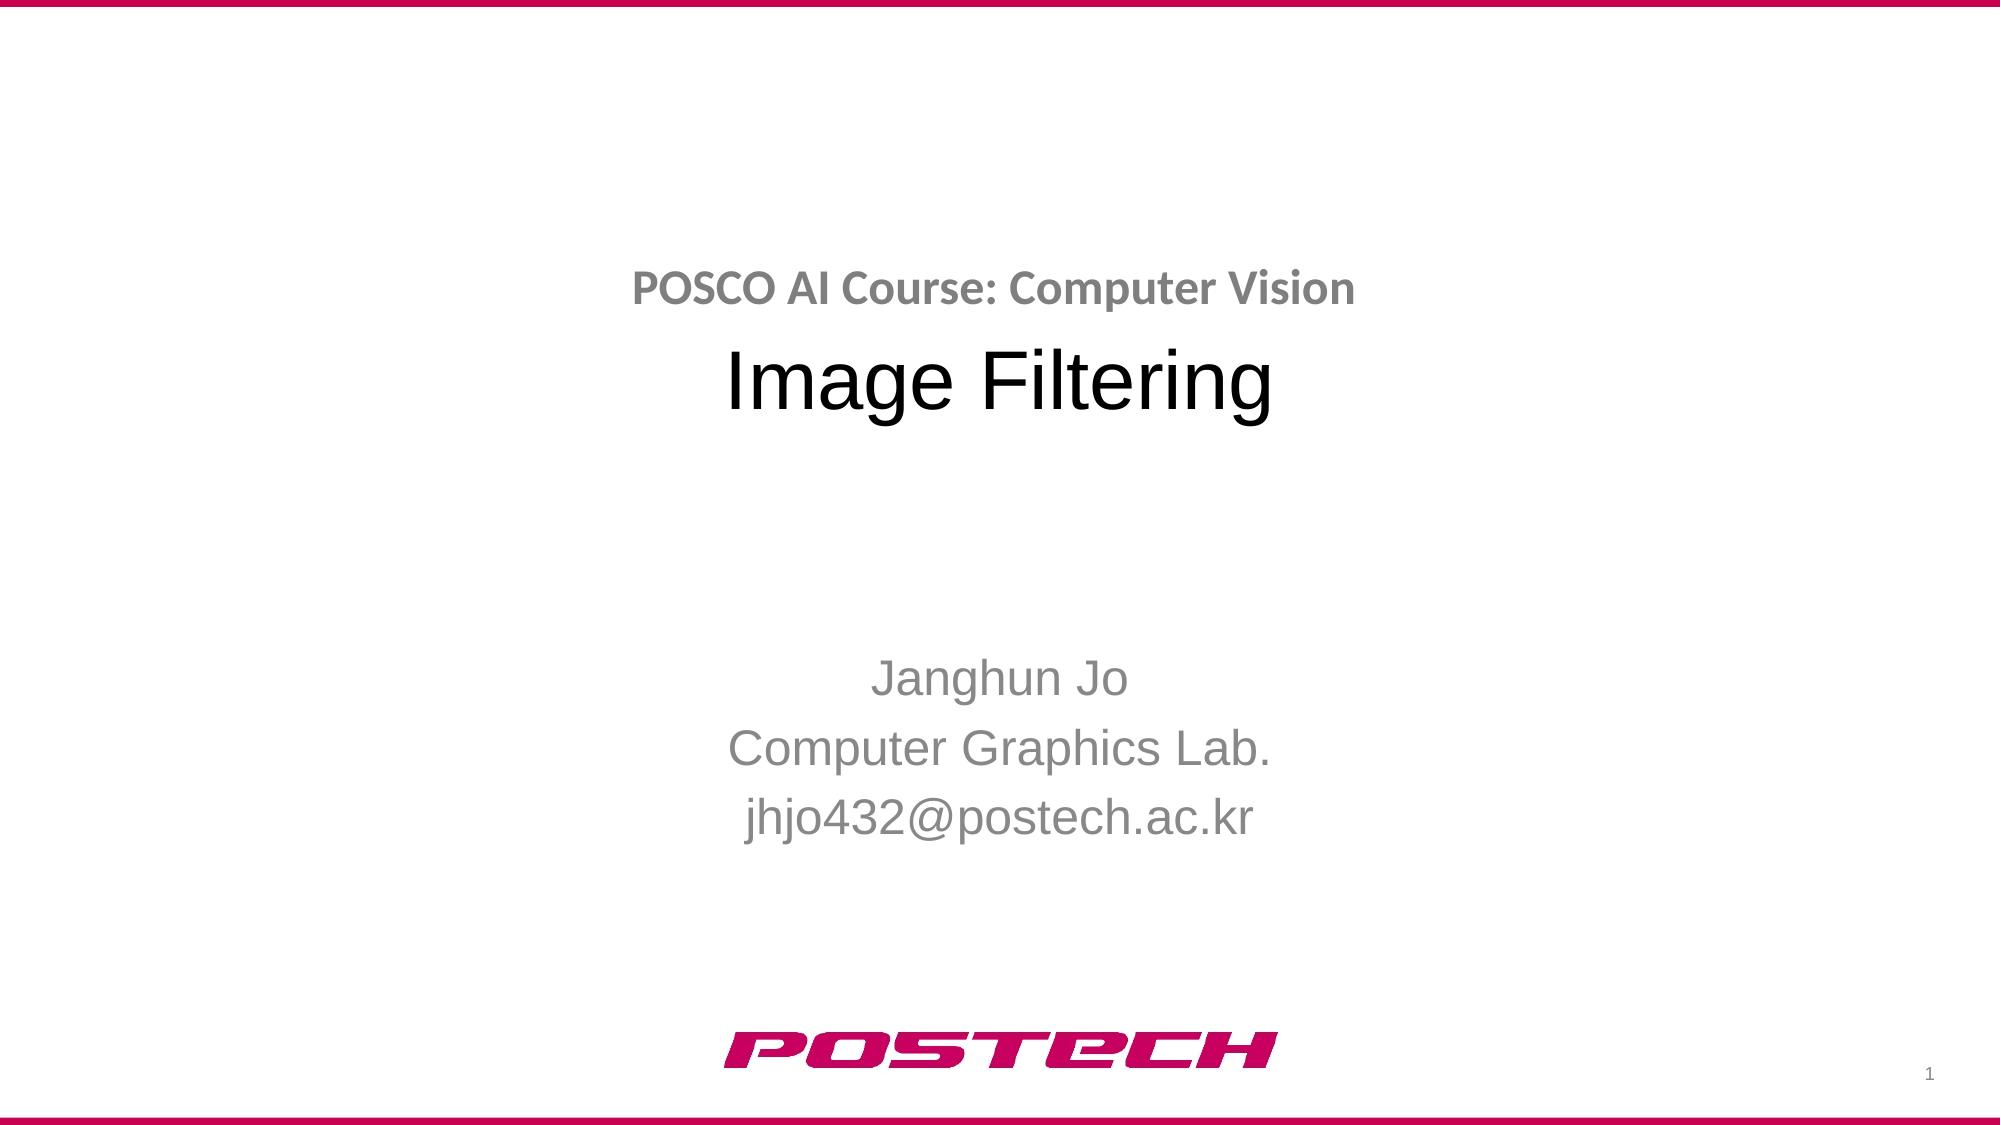

# Image Filtering
POSCO AI Course: Computer Vision
Janghun Jo
Computer Graphics Lab.
jhjo432@postech.ac.kr

1